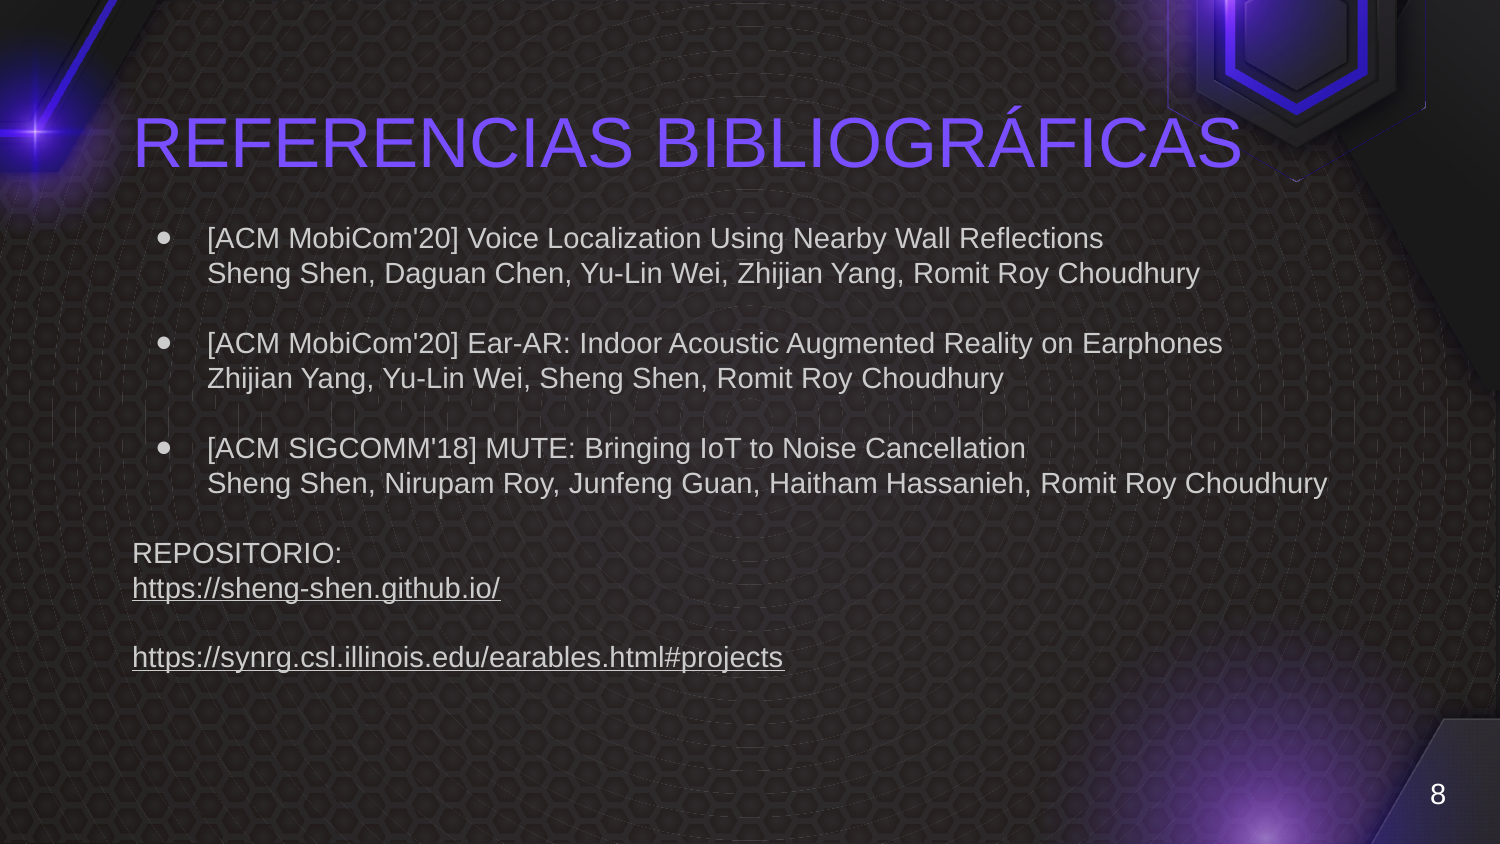

# REFERENCIAS BIBLIOGRÁFICAS
[ACM MobiCom'20] Voice Localization Using Nearby Wall Reflections
Sheng Shen, Daguan Chen, Yu-Lin Wei, Zhijian Yang, Romit Roy Choudhury

[ACM MobiCom'20] Ear-AR: Indoor Acoustic Augmented Reality on Earphones
Zhijian Yang, Yu-Lin Wei, Sheng Shen, Romit Roy Choudhury

[ACM SIGCOMM'18] MUTE: Bringing IoT to Noise Cancellation
Sheng Shen, Nirupam Roy, Junfeng Guan, Haitham Hassanieh, Romit Roy Choudhury

REPOSITORIO:
https://sheng-shen.github.io/

https://synrg.csl.illinois.edu/earables.html#projects

8